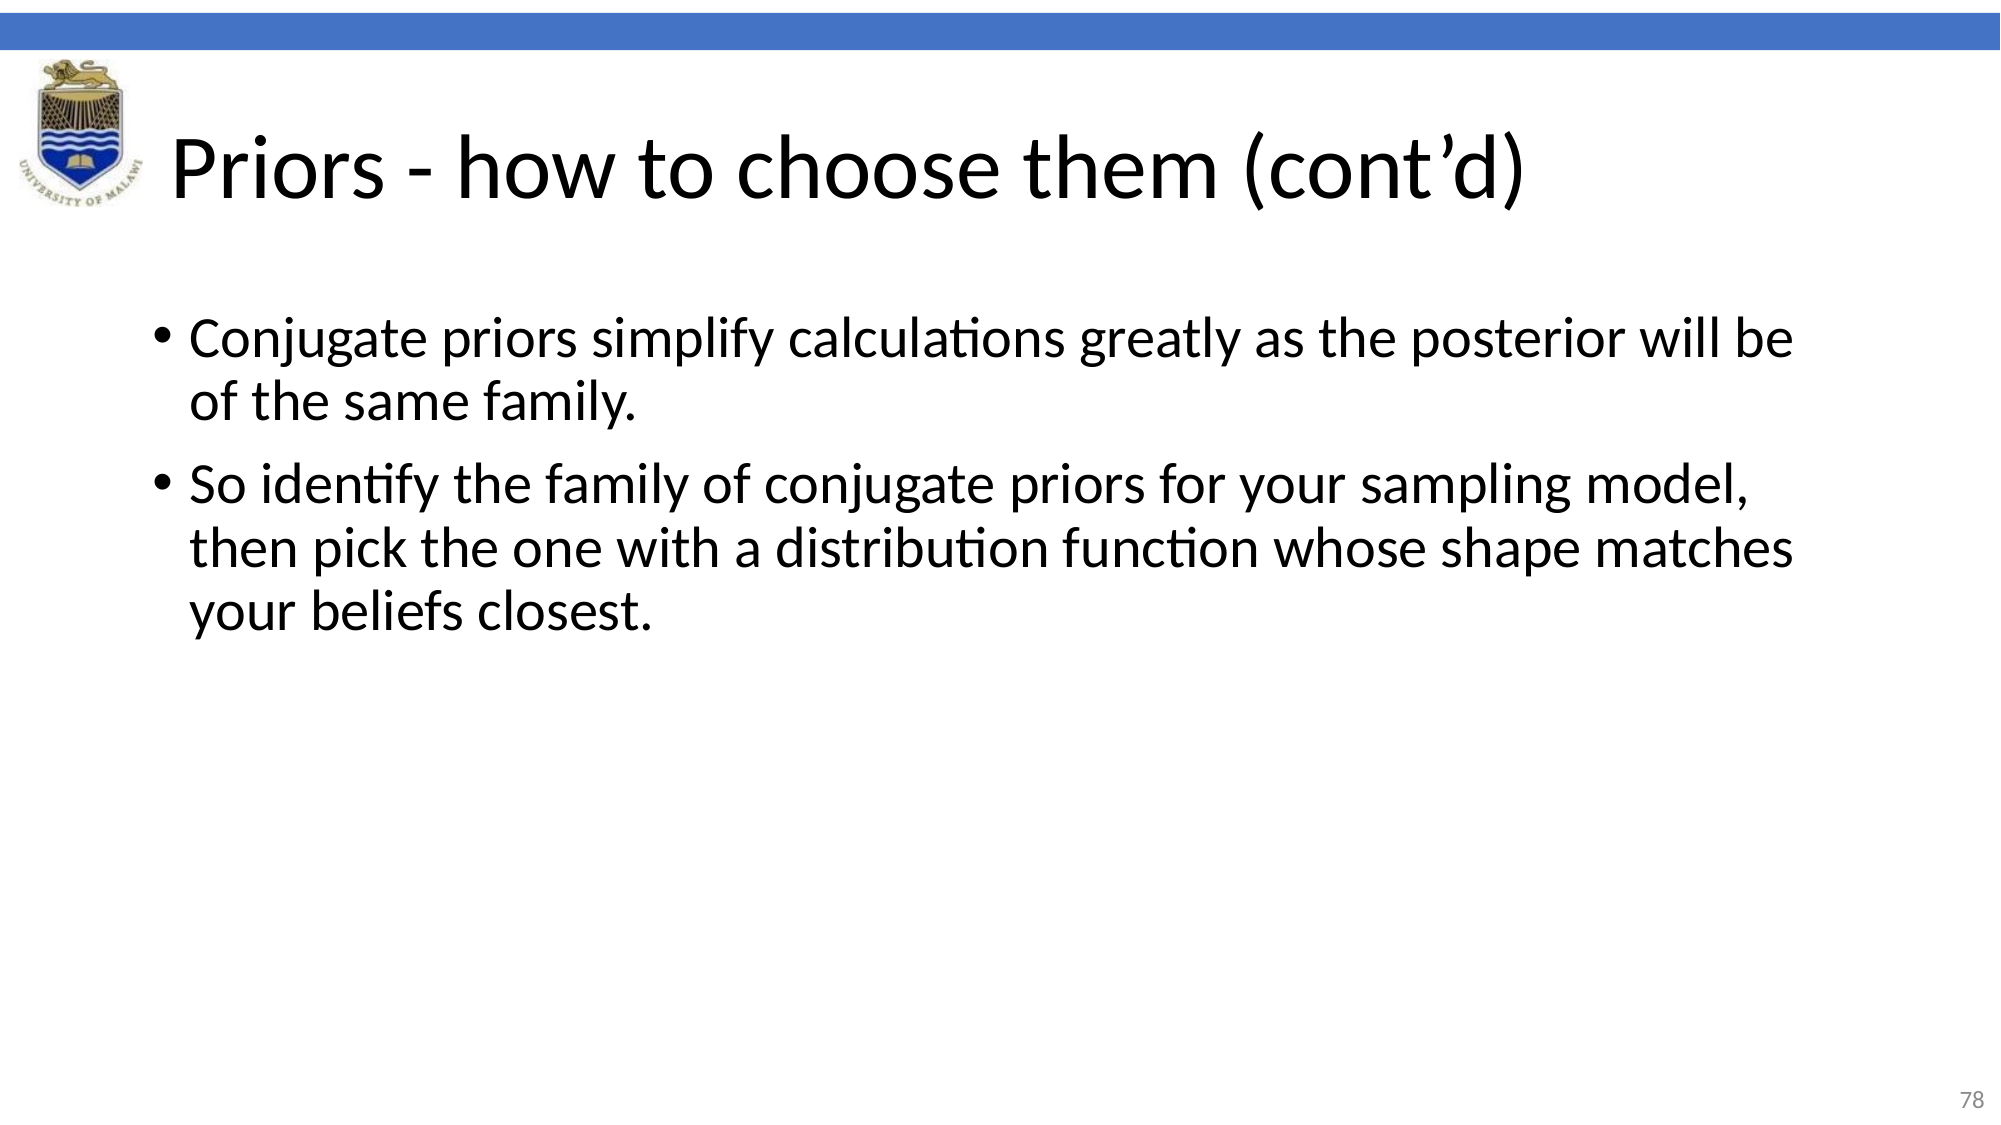

# Priors - how to choose them (cont’d)
Conjugate priors simplify calculations greatly as the posterior will be of the same family.
So identify the family of conjugate priors for your sampling model, then pick the one with a distribution function whose shape matches your beliefs closest.
78